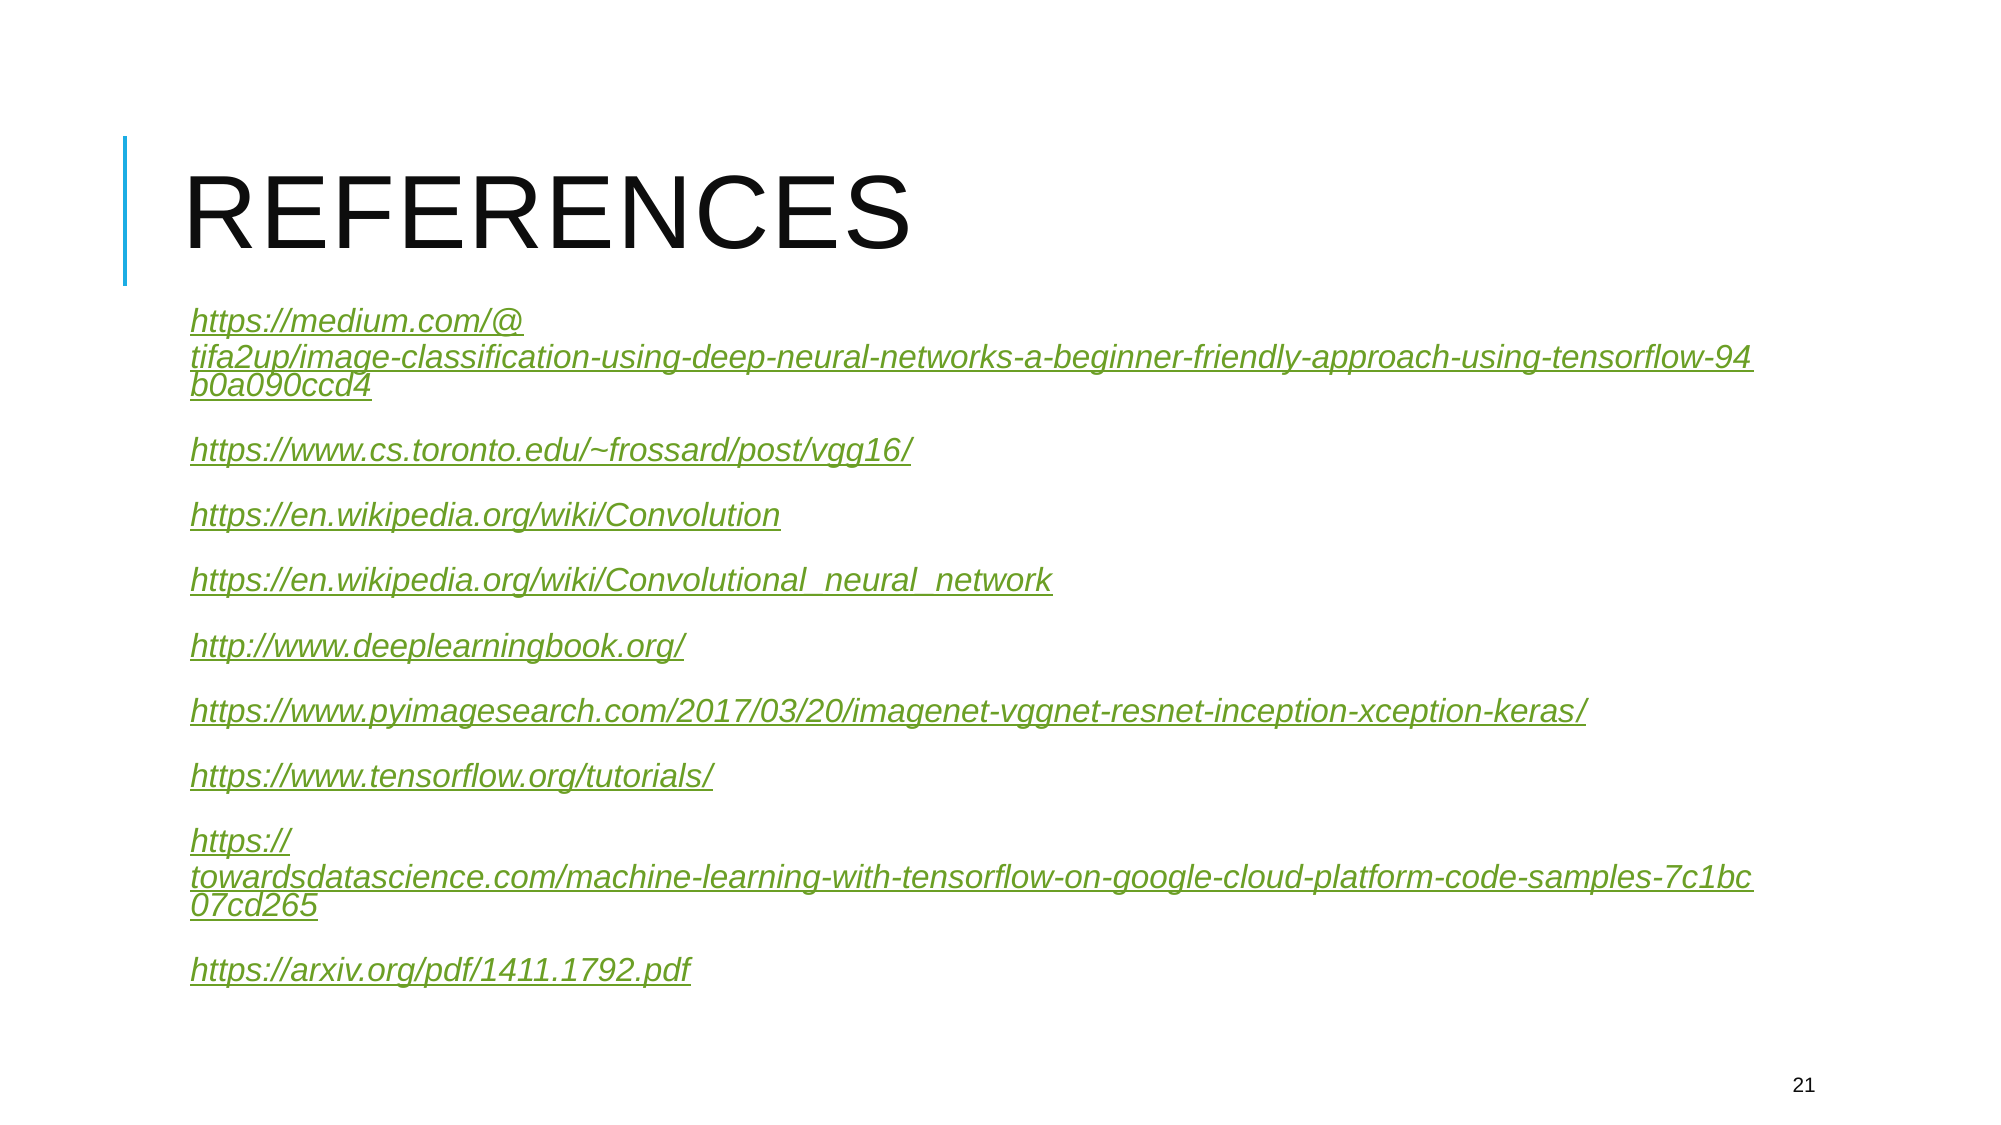

# References
https://medium.com/@tifa2up/image-classification-using-deep-neural-networks-a-beginner-friendly-approach-using-tensorflow-94b0a090ccd4
https://www.cs.toronto.edu/~frossard/post/vgg16/
https://en.wikipedia.org/wiki/Convolution
https://en.wikipedia.org/wiki/Convolutional_neural_network
http://www.deeplearningbook.org/
https://www.pyimagesearch.com/2017/03/20/imagenet-vggnet-resnet-inception-xception-keras/
https://www.tensorflow.org/tutorials/
https://towardsdatascience.com/machine-learning-with-tensorflow-on-google-cloud-platform-code-samples-7c1bc07cd265
https://arxiv.org/pdf/1411.1792.pdf

21